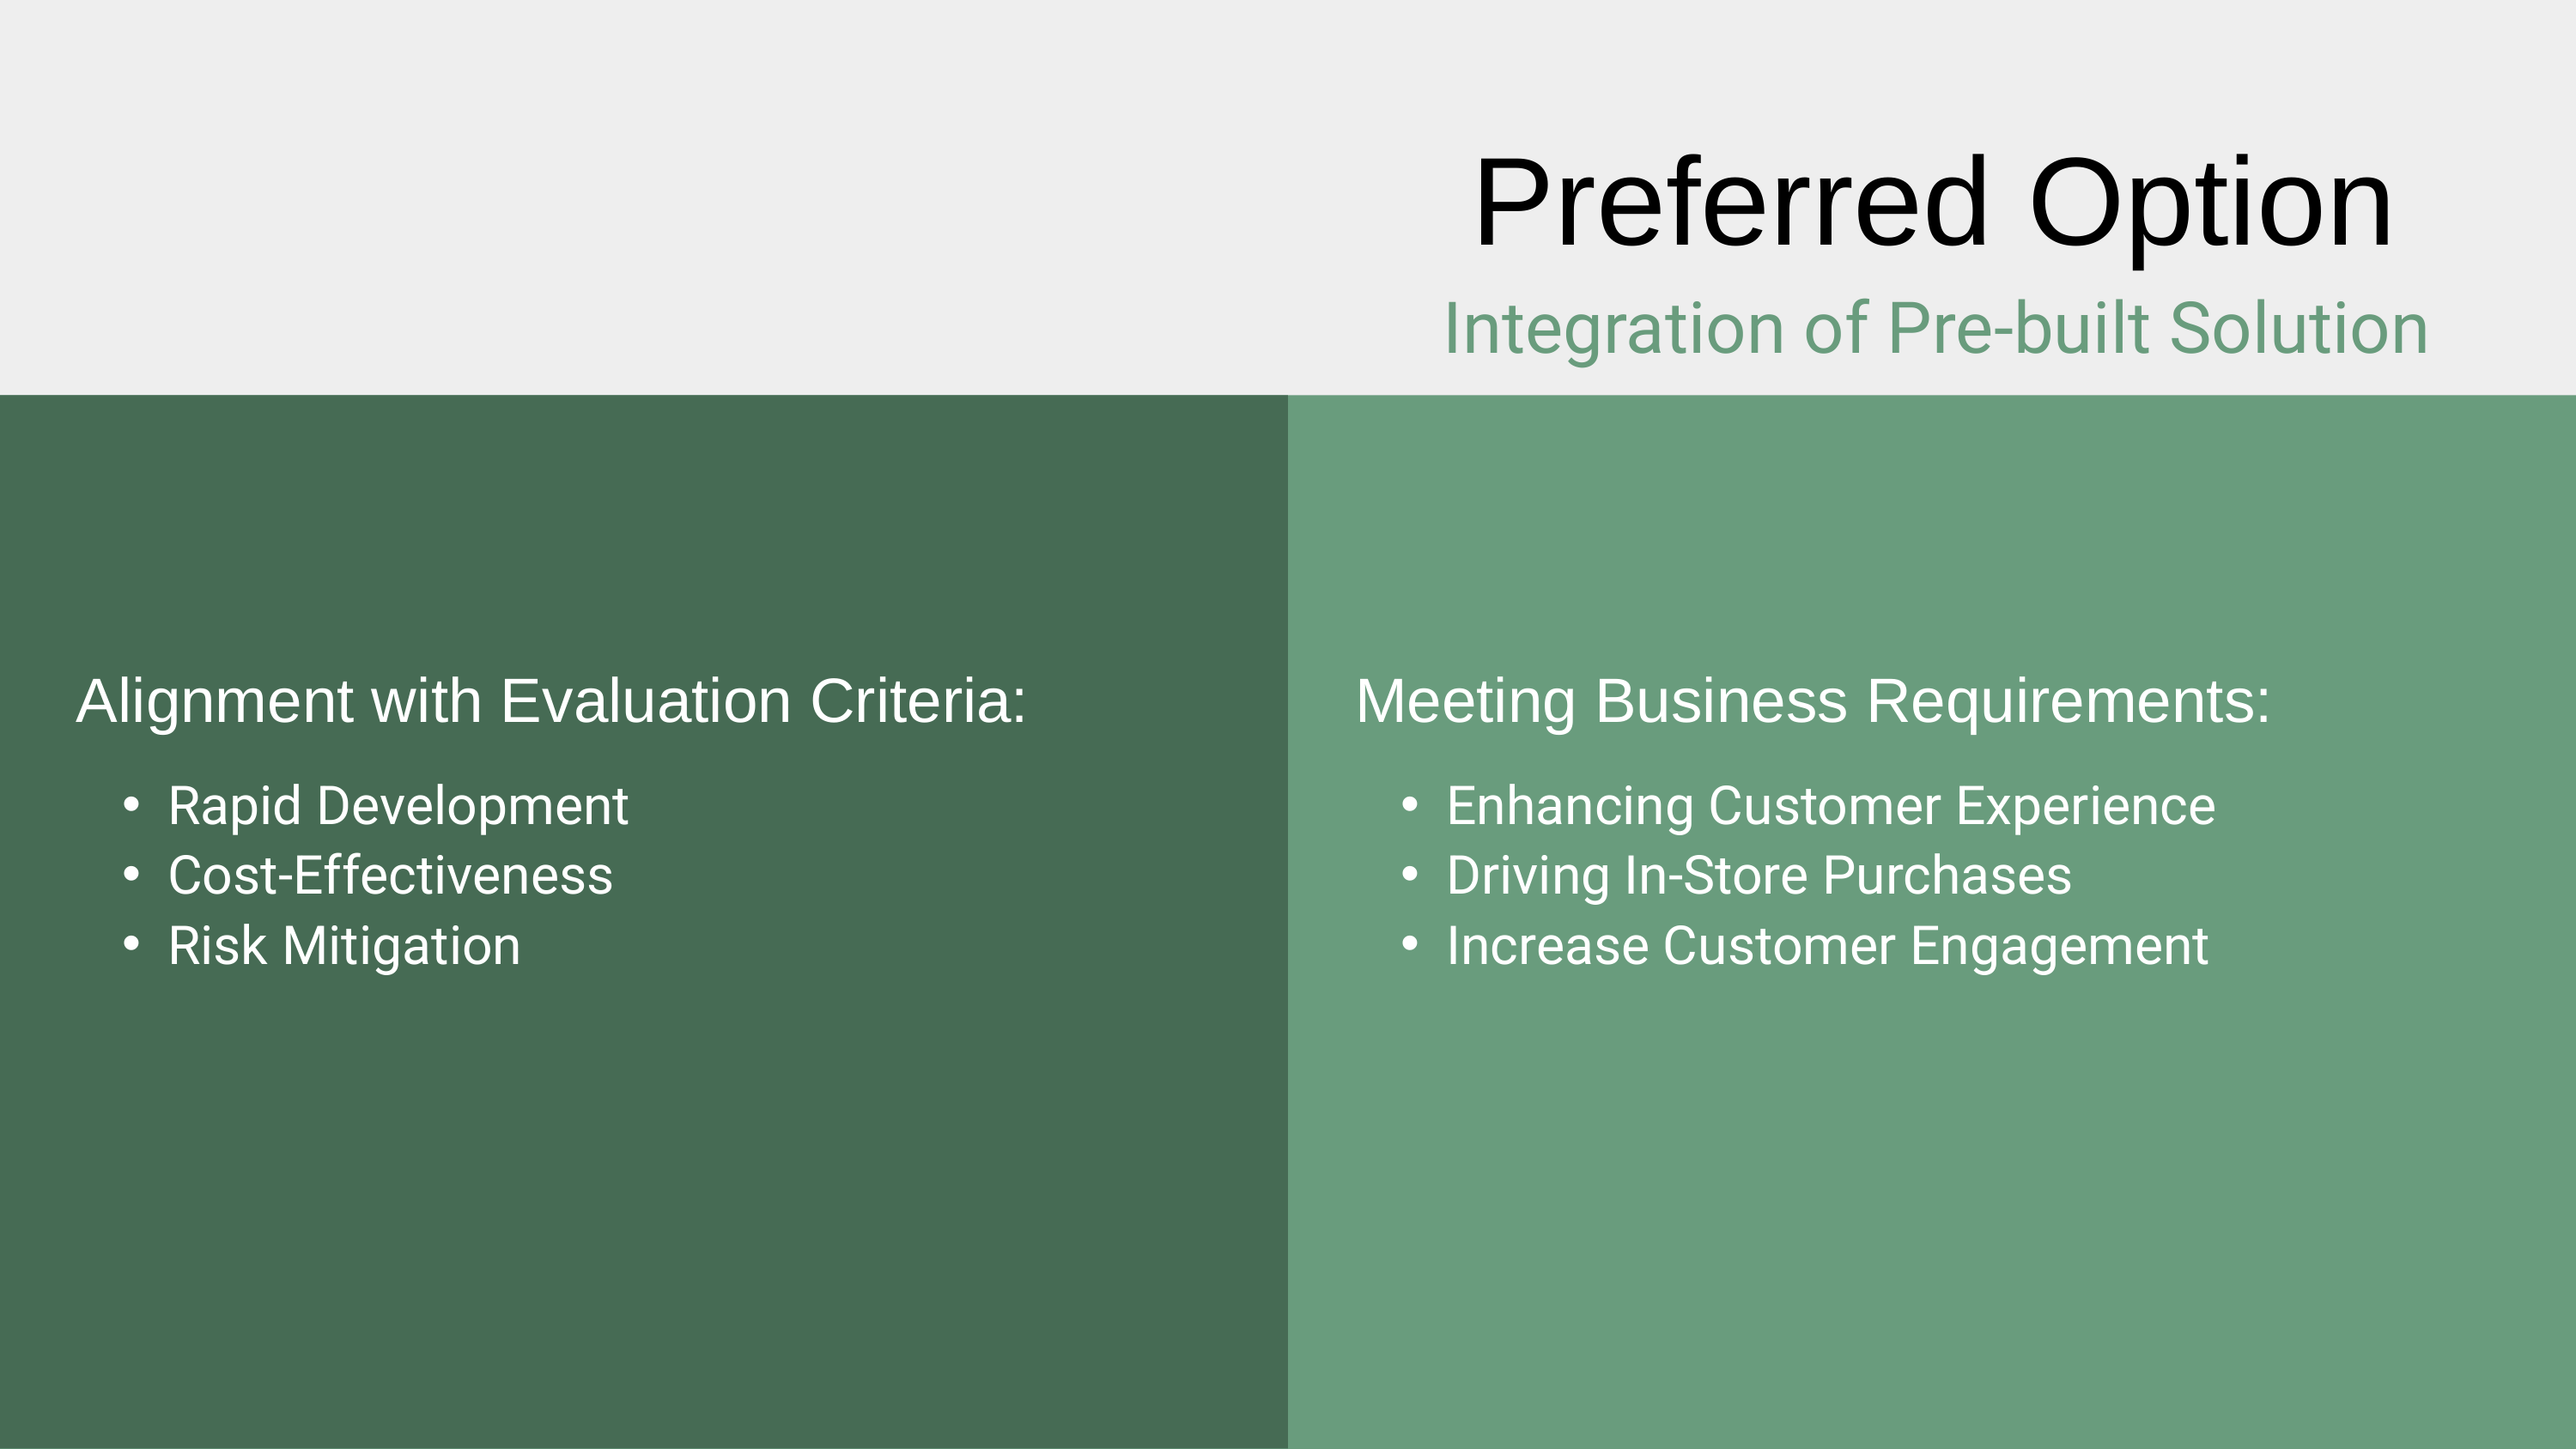

Preferred Option
Integration of Pre-built Solution

Alignment with Evaluation Criteria:
Rapid Development
Cost-Effectiveness
Risk Mitigation
Meeting Business Requirements:
Enhancing Customer Experience
Driving In-Store Purchases
Increase Customer Engagement